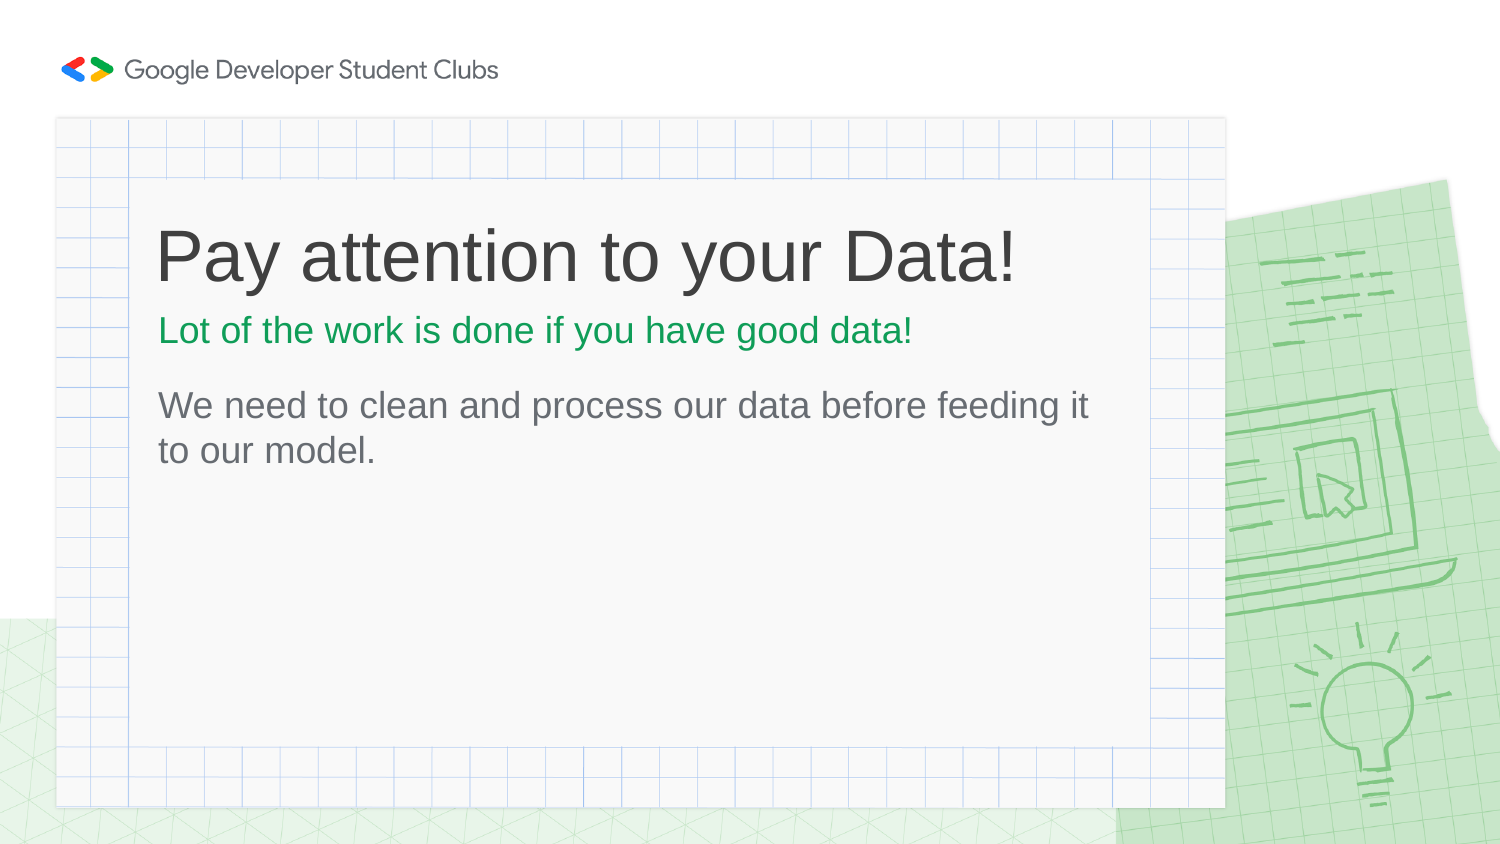

# Pay attention to your Data!
Lot of the work is done if you have good data!
We need to clean and process our data before feeding it to our model.